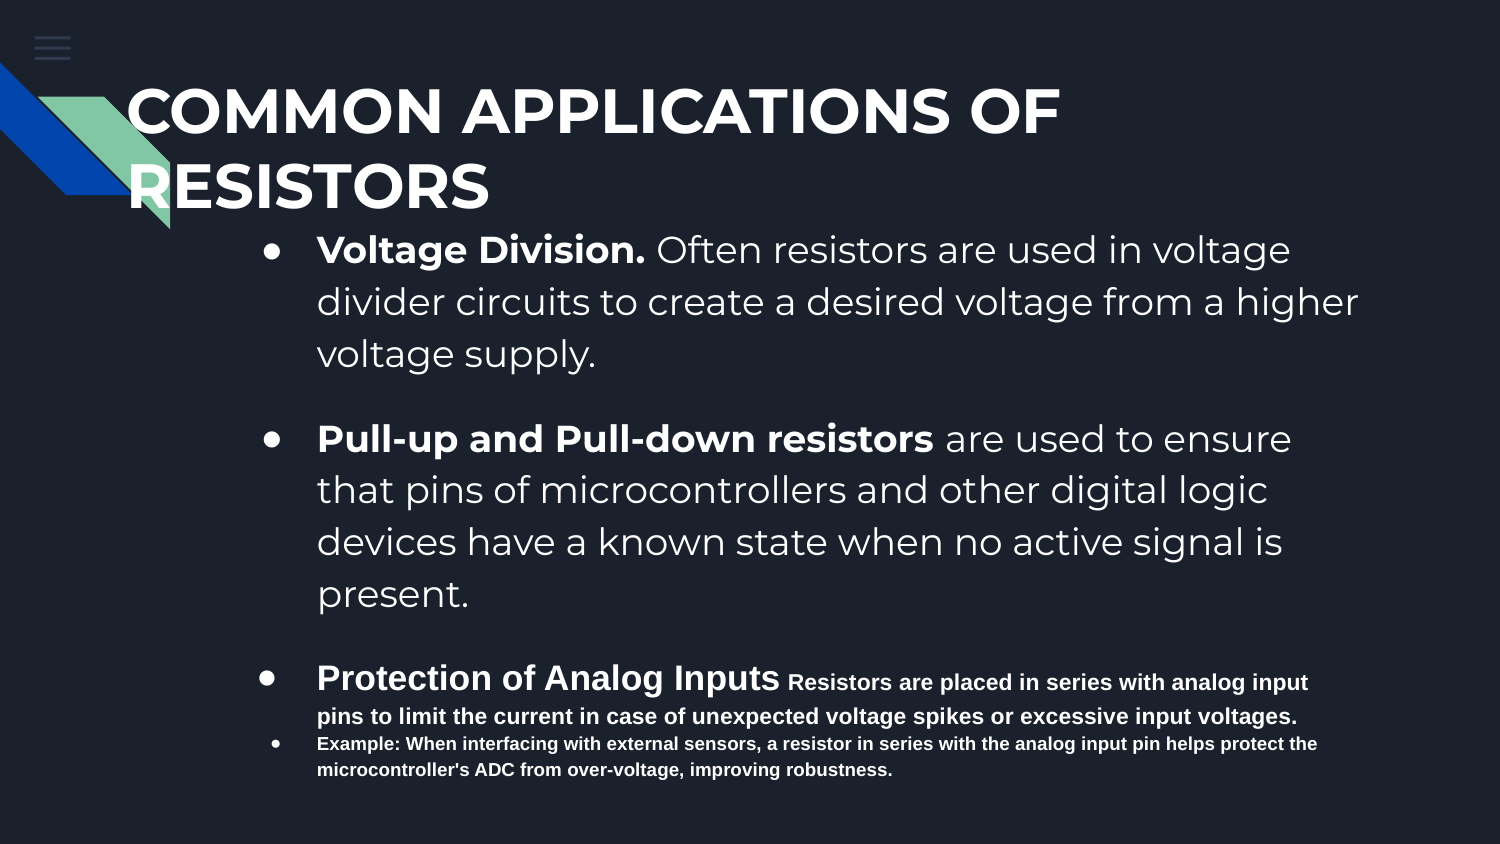

# COMMON APPLICATIONS OF RESISTORS
Voltage Division. Often resistors are used in voltage divider circuits to create a desired voltage from a higher voltage supply.
Pull-up and Pull-down resistors are used to ensure that pins of microcontrollers and other digital logic devices have a known state when no active signal is present.
Protection of Analog Inputs Resistors are placed in series with analog input pins to limit the current in case of unexpected voltage spikes or excessive input voltages.
Example: When interfacing with external sensors, a resistor in series with the analog input pin helps protect the microcontroller's ADC from over-voltage, improving robustness.